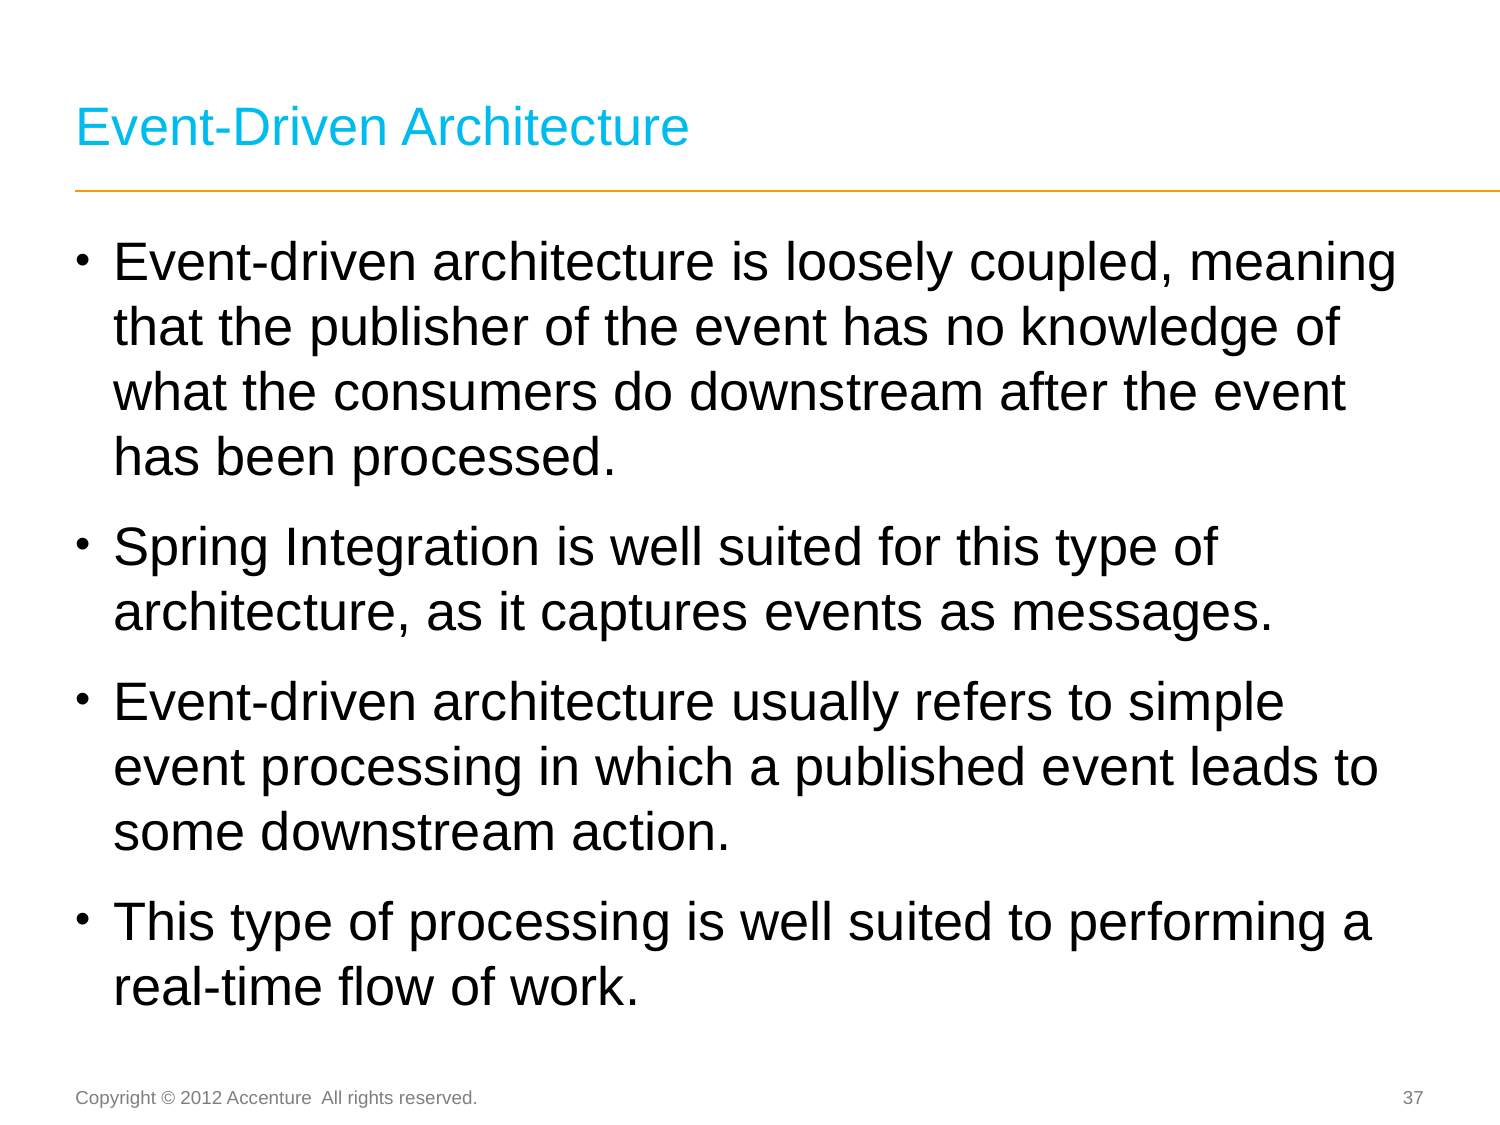

# Event-Driven Architecture
Event-driven architecture is loosely coupled, meaning that the publisher of the event has no knowledge of what the consumers do downstream after the event has been processed.
Spring Integration is well suited for this type of architecture, as it captures events as messages.
Event-driven architecture usually refers to simple event processing in which a published event leads to some downstream action.
This type of processing is well suited to performing a real-time flow of work.